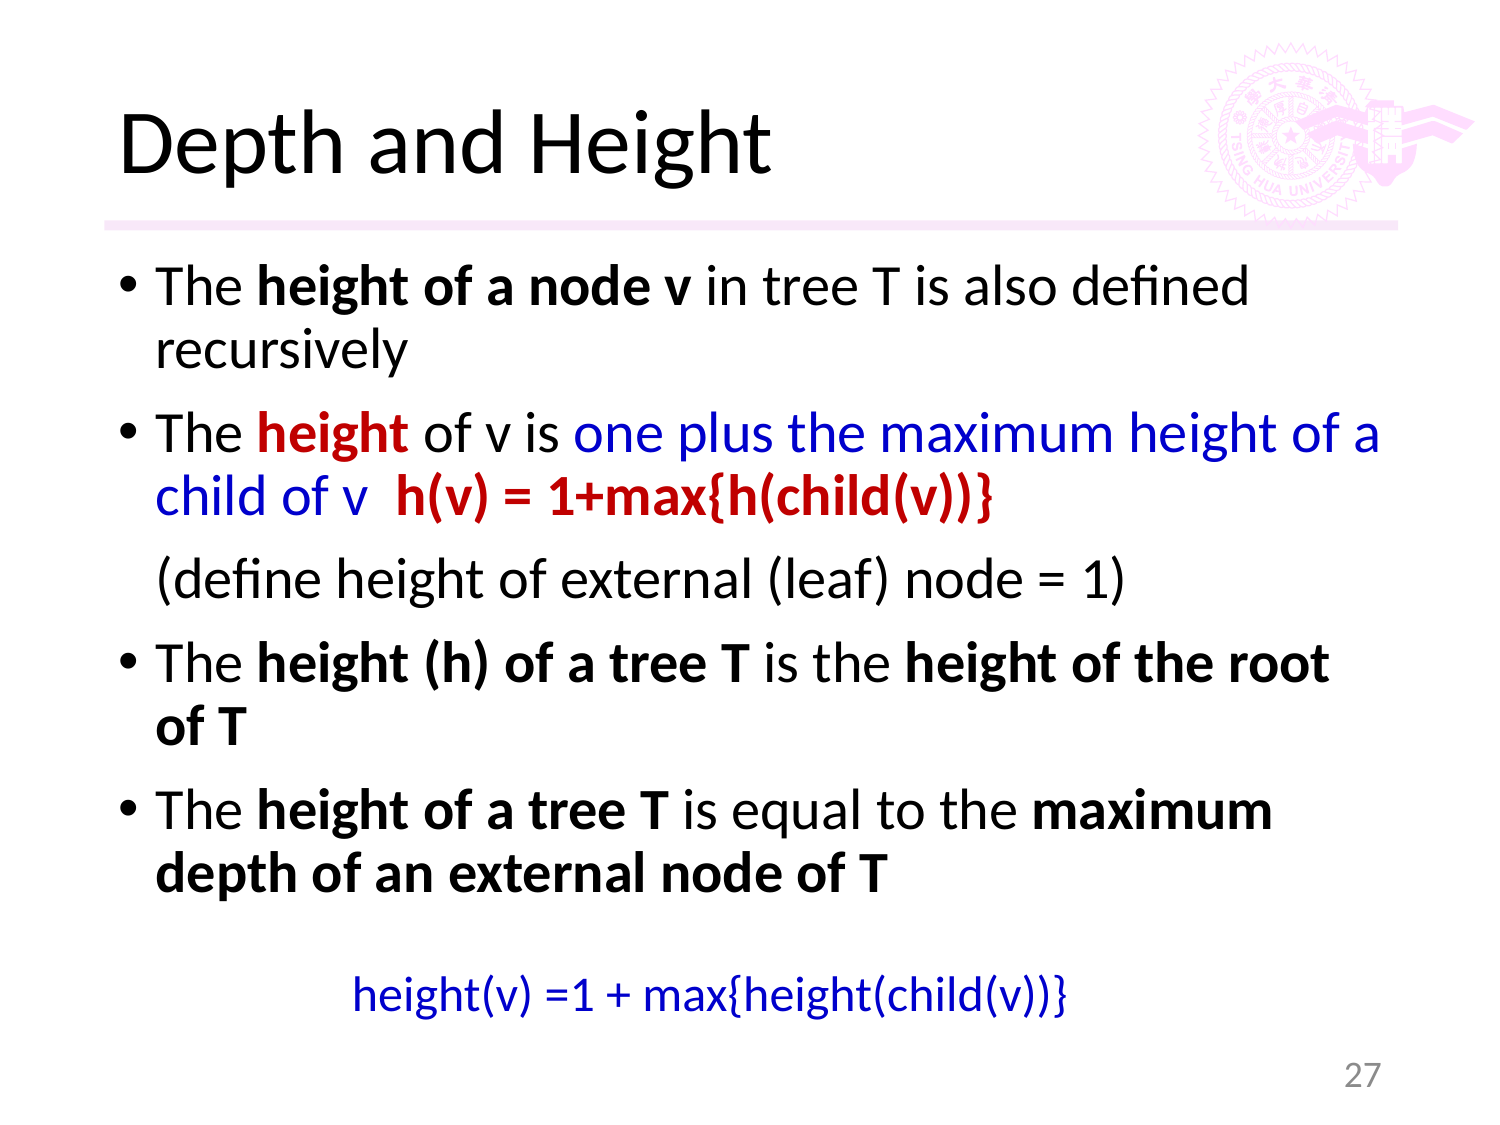

# Depth and Height
The height of a node v in tree T is also defined recursively
The height of v is one plus the maximum height of a child of v  h(v) = 1+max{h(child(v))}
	(define height of external (leaf) node = 1)
The height (h) of a tree T is the height of the root of T
The height of a tree T is equal to the maximum depth of an external node of T
height(v) =1 + max{height(child(v))}
27